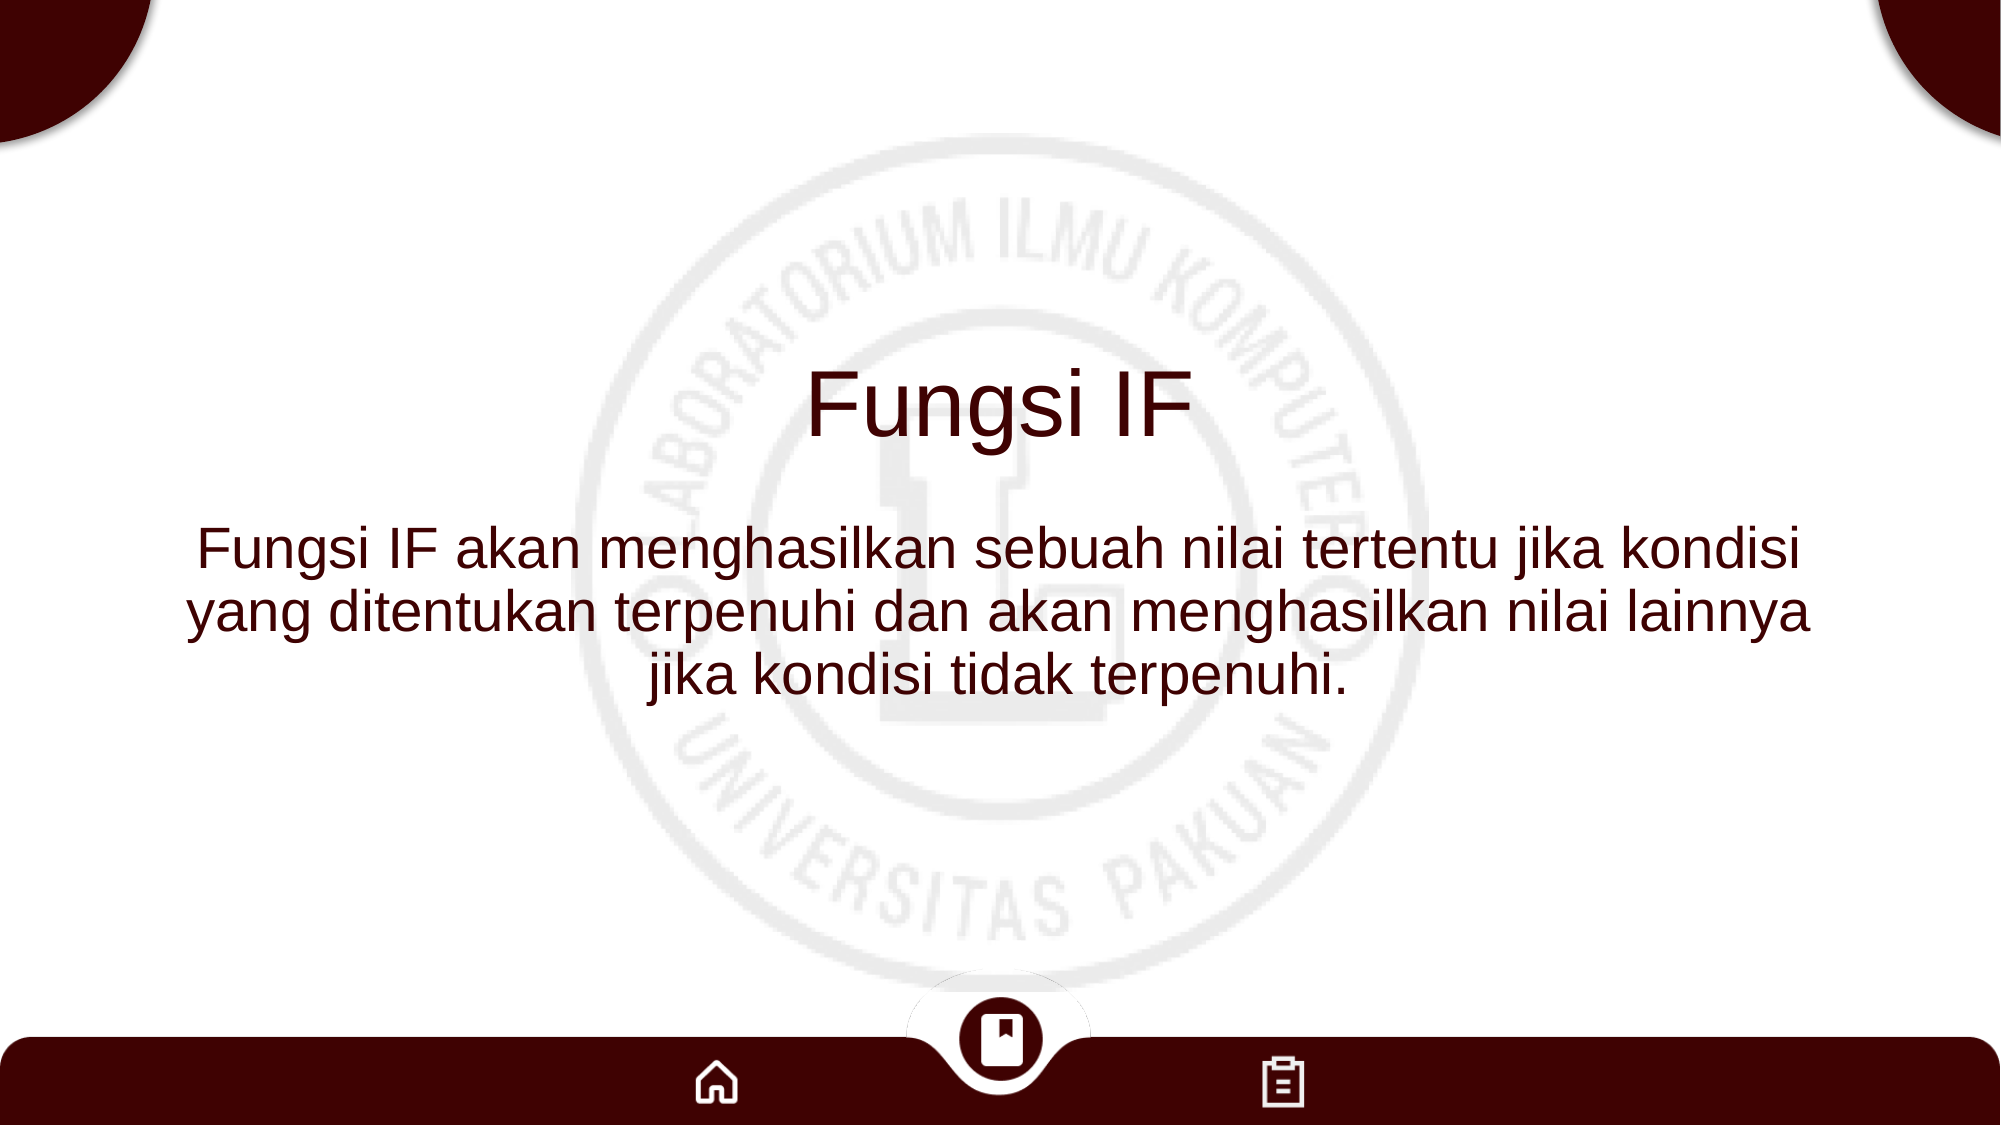

# Fungsi IF
Fungsi IF akan menghasilkan sebuah nilai tertentu jika kondisi yang ditentukan terpenuhi dan akan menghasilkan nilai lainnya jika kondisi tidak terpenuhi.